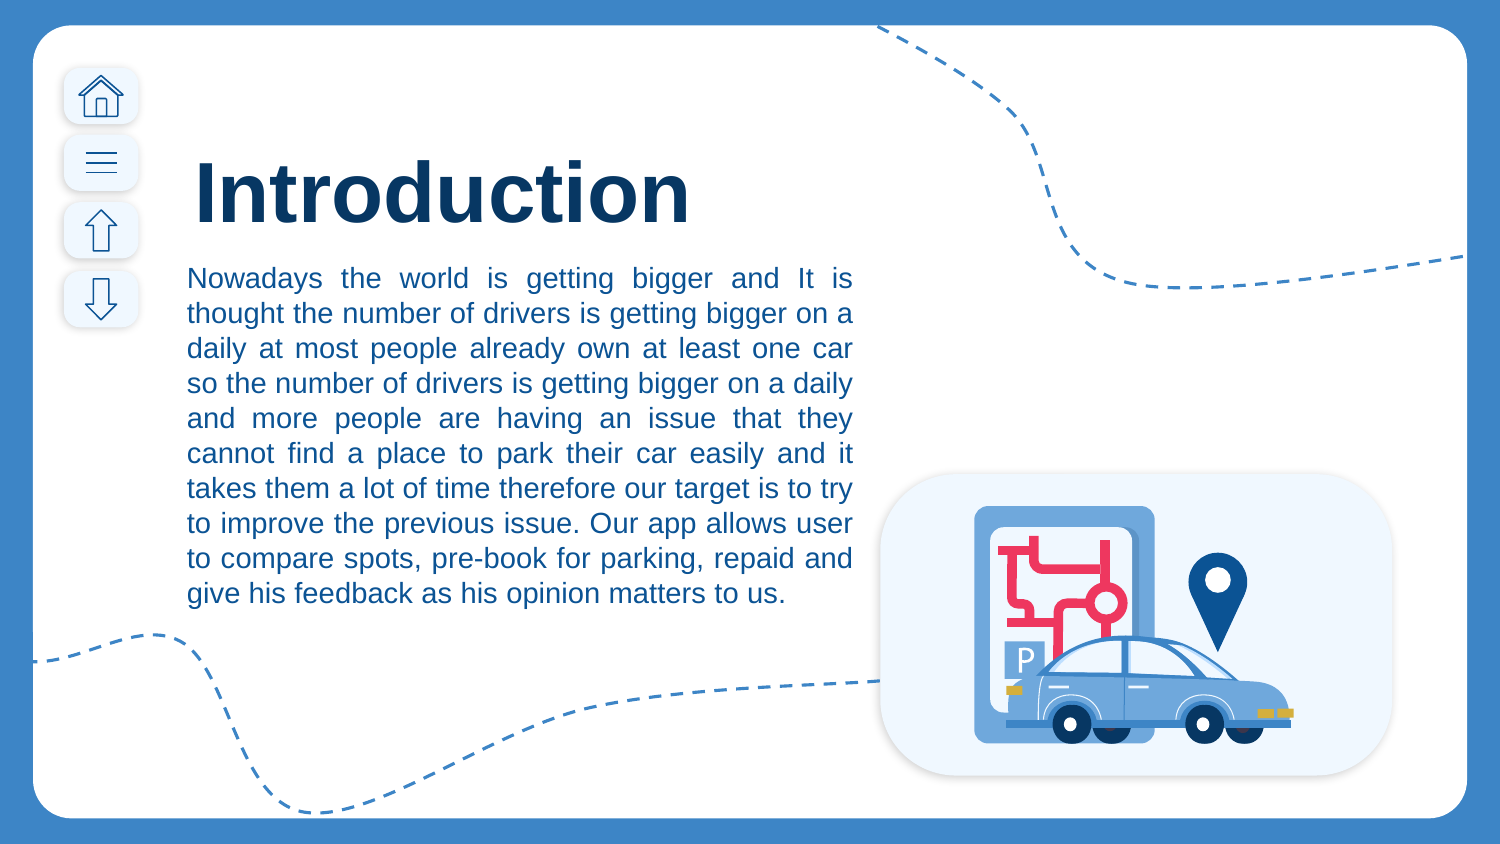

# Introduction

Nowadays the world is getting bigger and It is thought the number of drivers is getting bigger on a daily at most people already own at least one car so the number of drivers is getting bigger on a daily and more people are having an issue that they cannot find a place to park their car easily and it takes them a lot of time therefore our target is to try to improve the previous issue. Our app allows user to compare spots, pre-book for parking, repaid and give his feedback as his opinion matters to us.